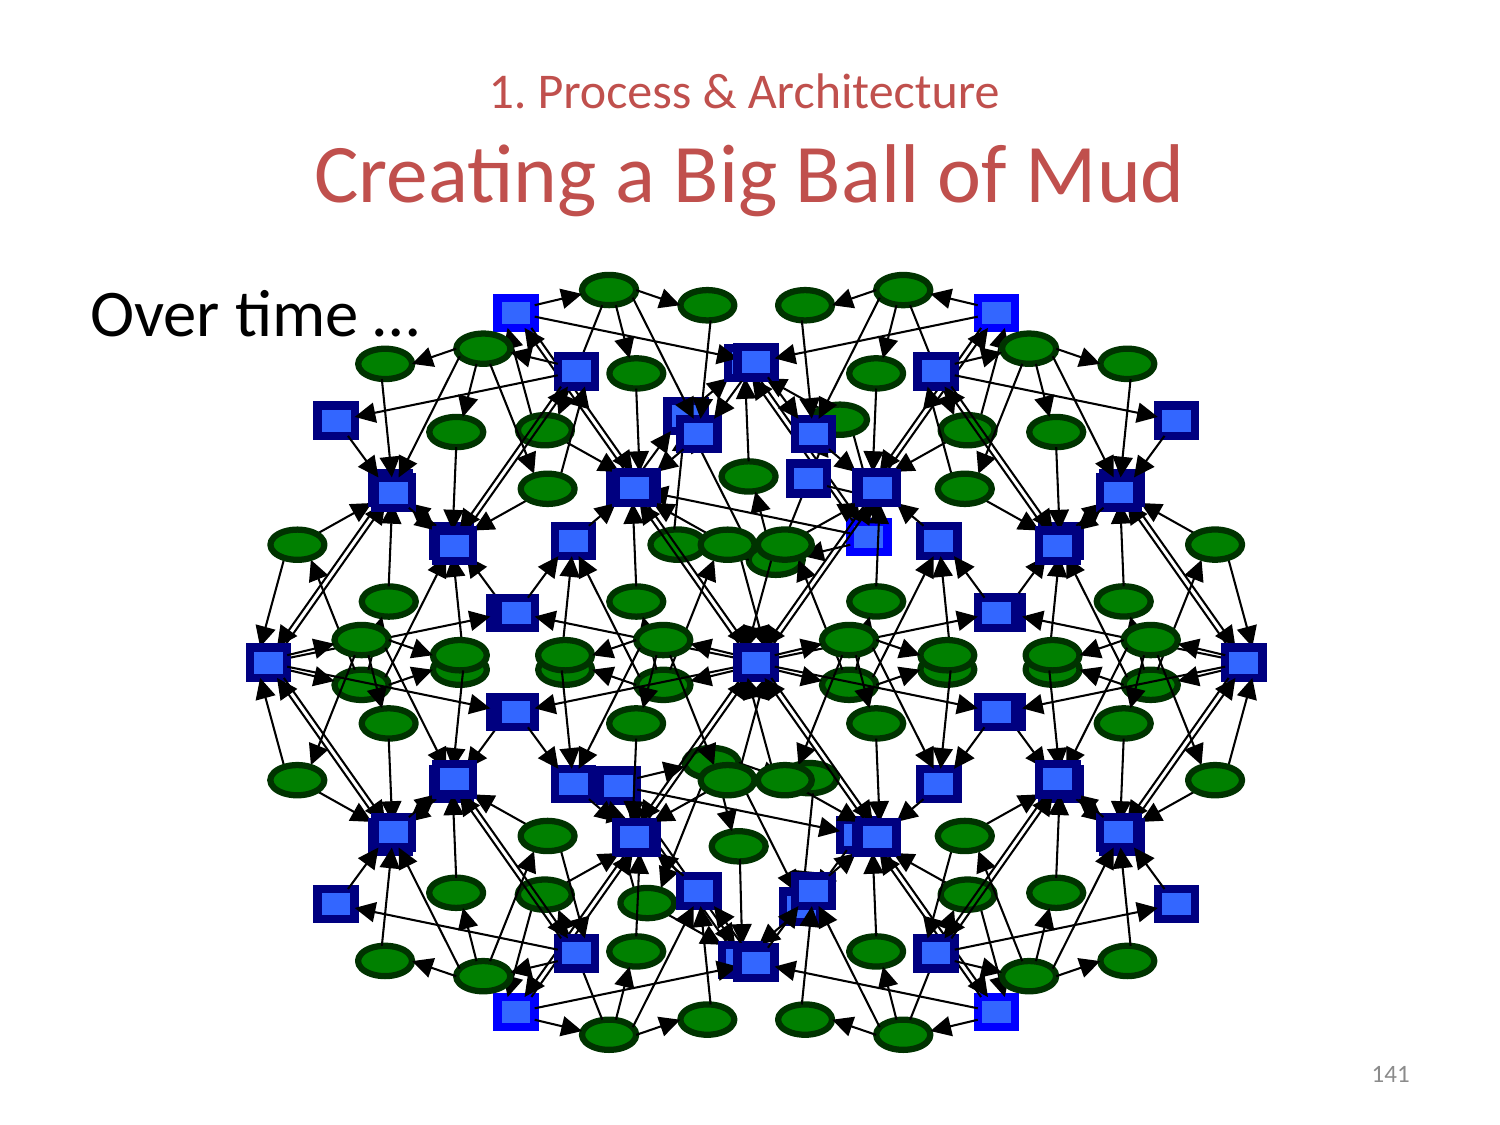

# 1. Process & Architecture Creating a Big Ball of Mud
Over time …

141